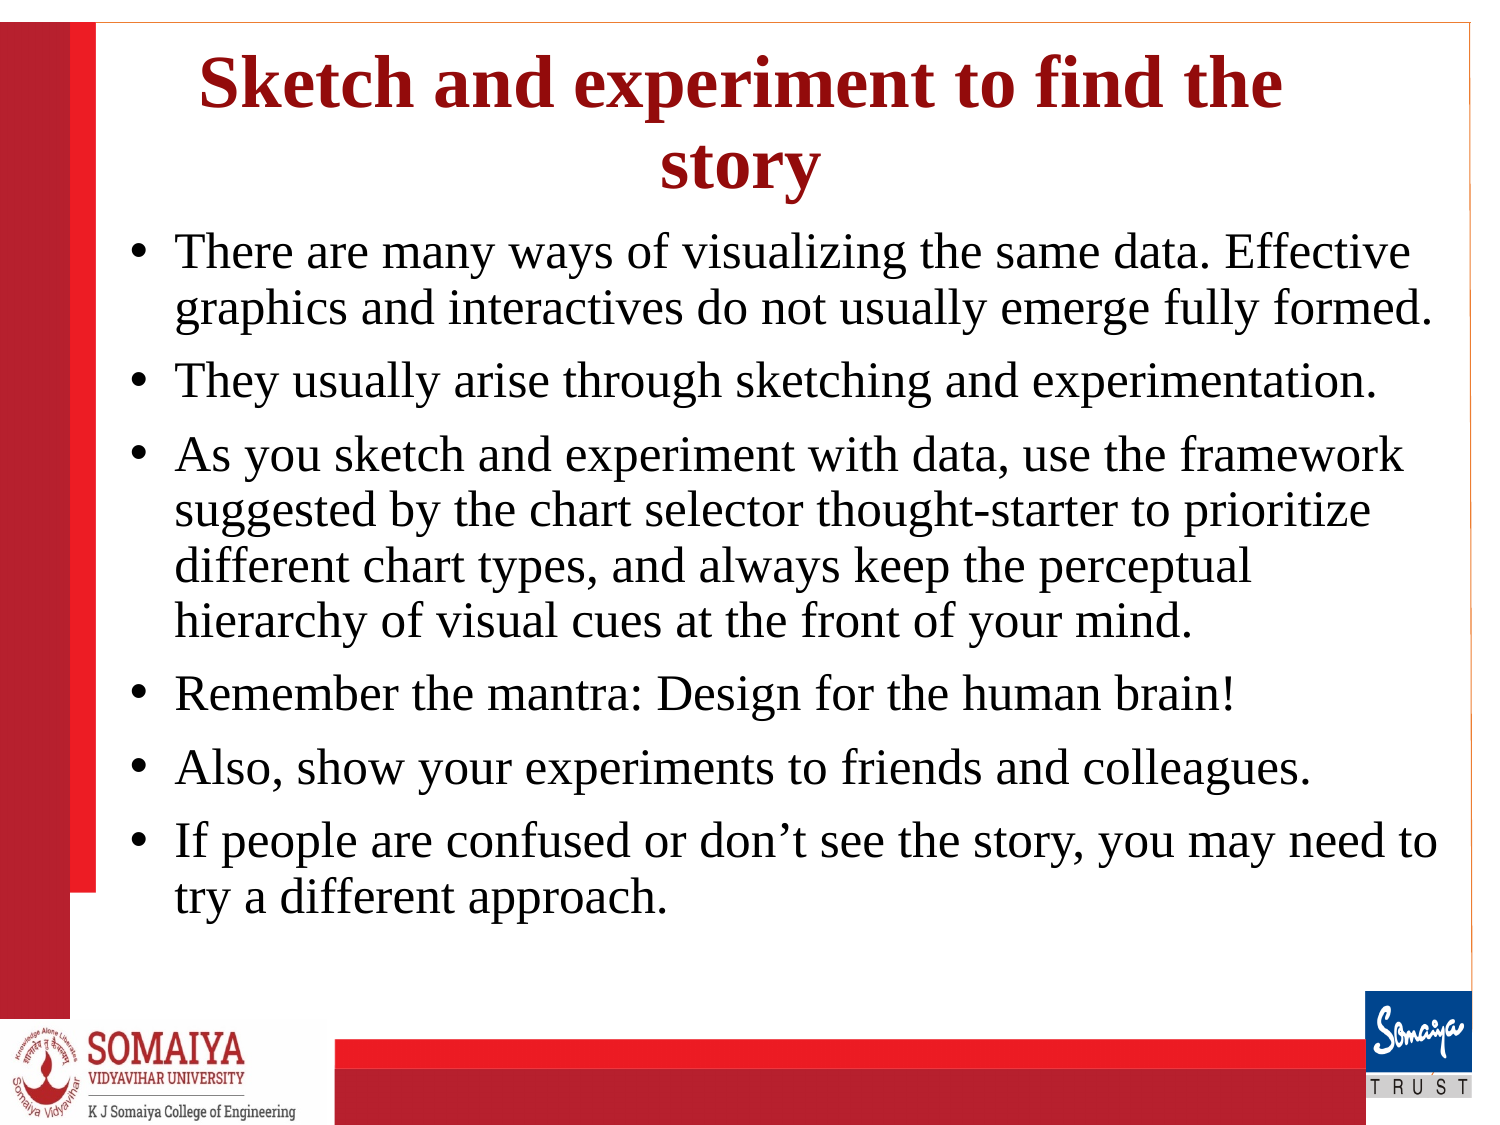

# Sketch and experiment to find the story
There are many ways of visualizing the same data. Effective graphics and interactives do not usually emerge fully formed.
They usually arise through sketching and experimentation.
As you sketch and experiment with data, use the framework suggested by the chart selector thought-starter to prioritize different chart types, and always keep the perceptual hierarchy of visual cues at the front of your mind.
Remember the mantra: Design for the human brain!
Also, show your experiments to friends and colleagues.
If people are confused or don’t see the story, you may need to try a different approach.